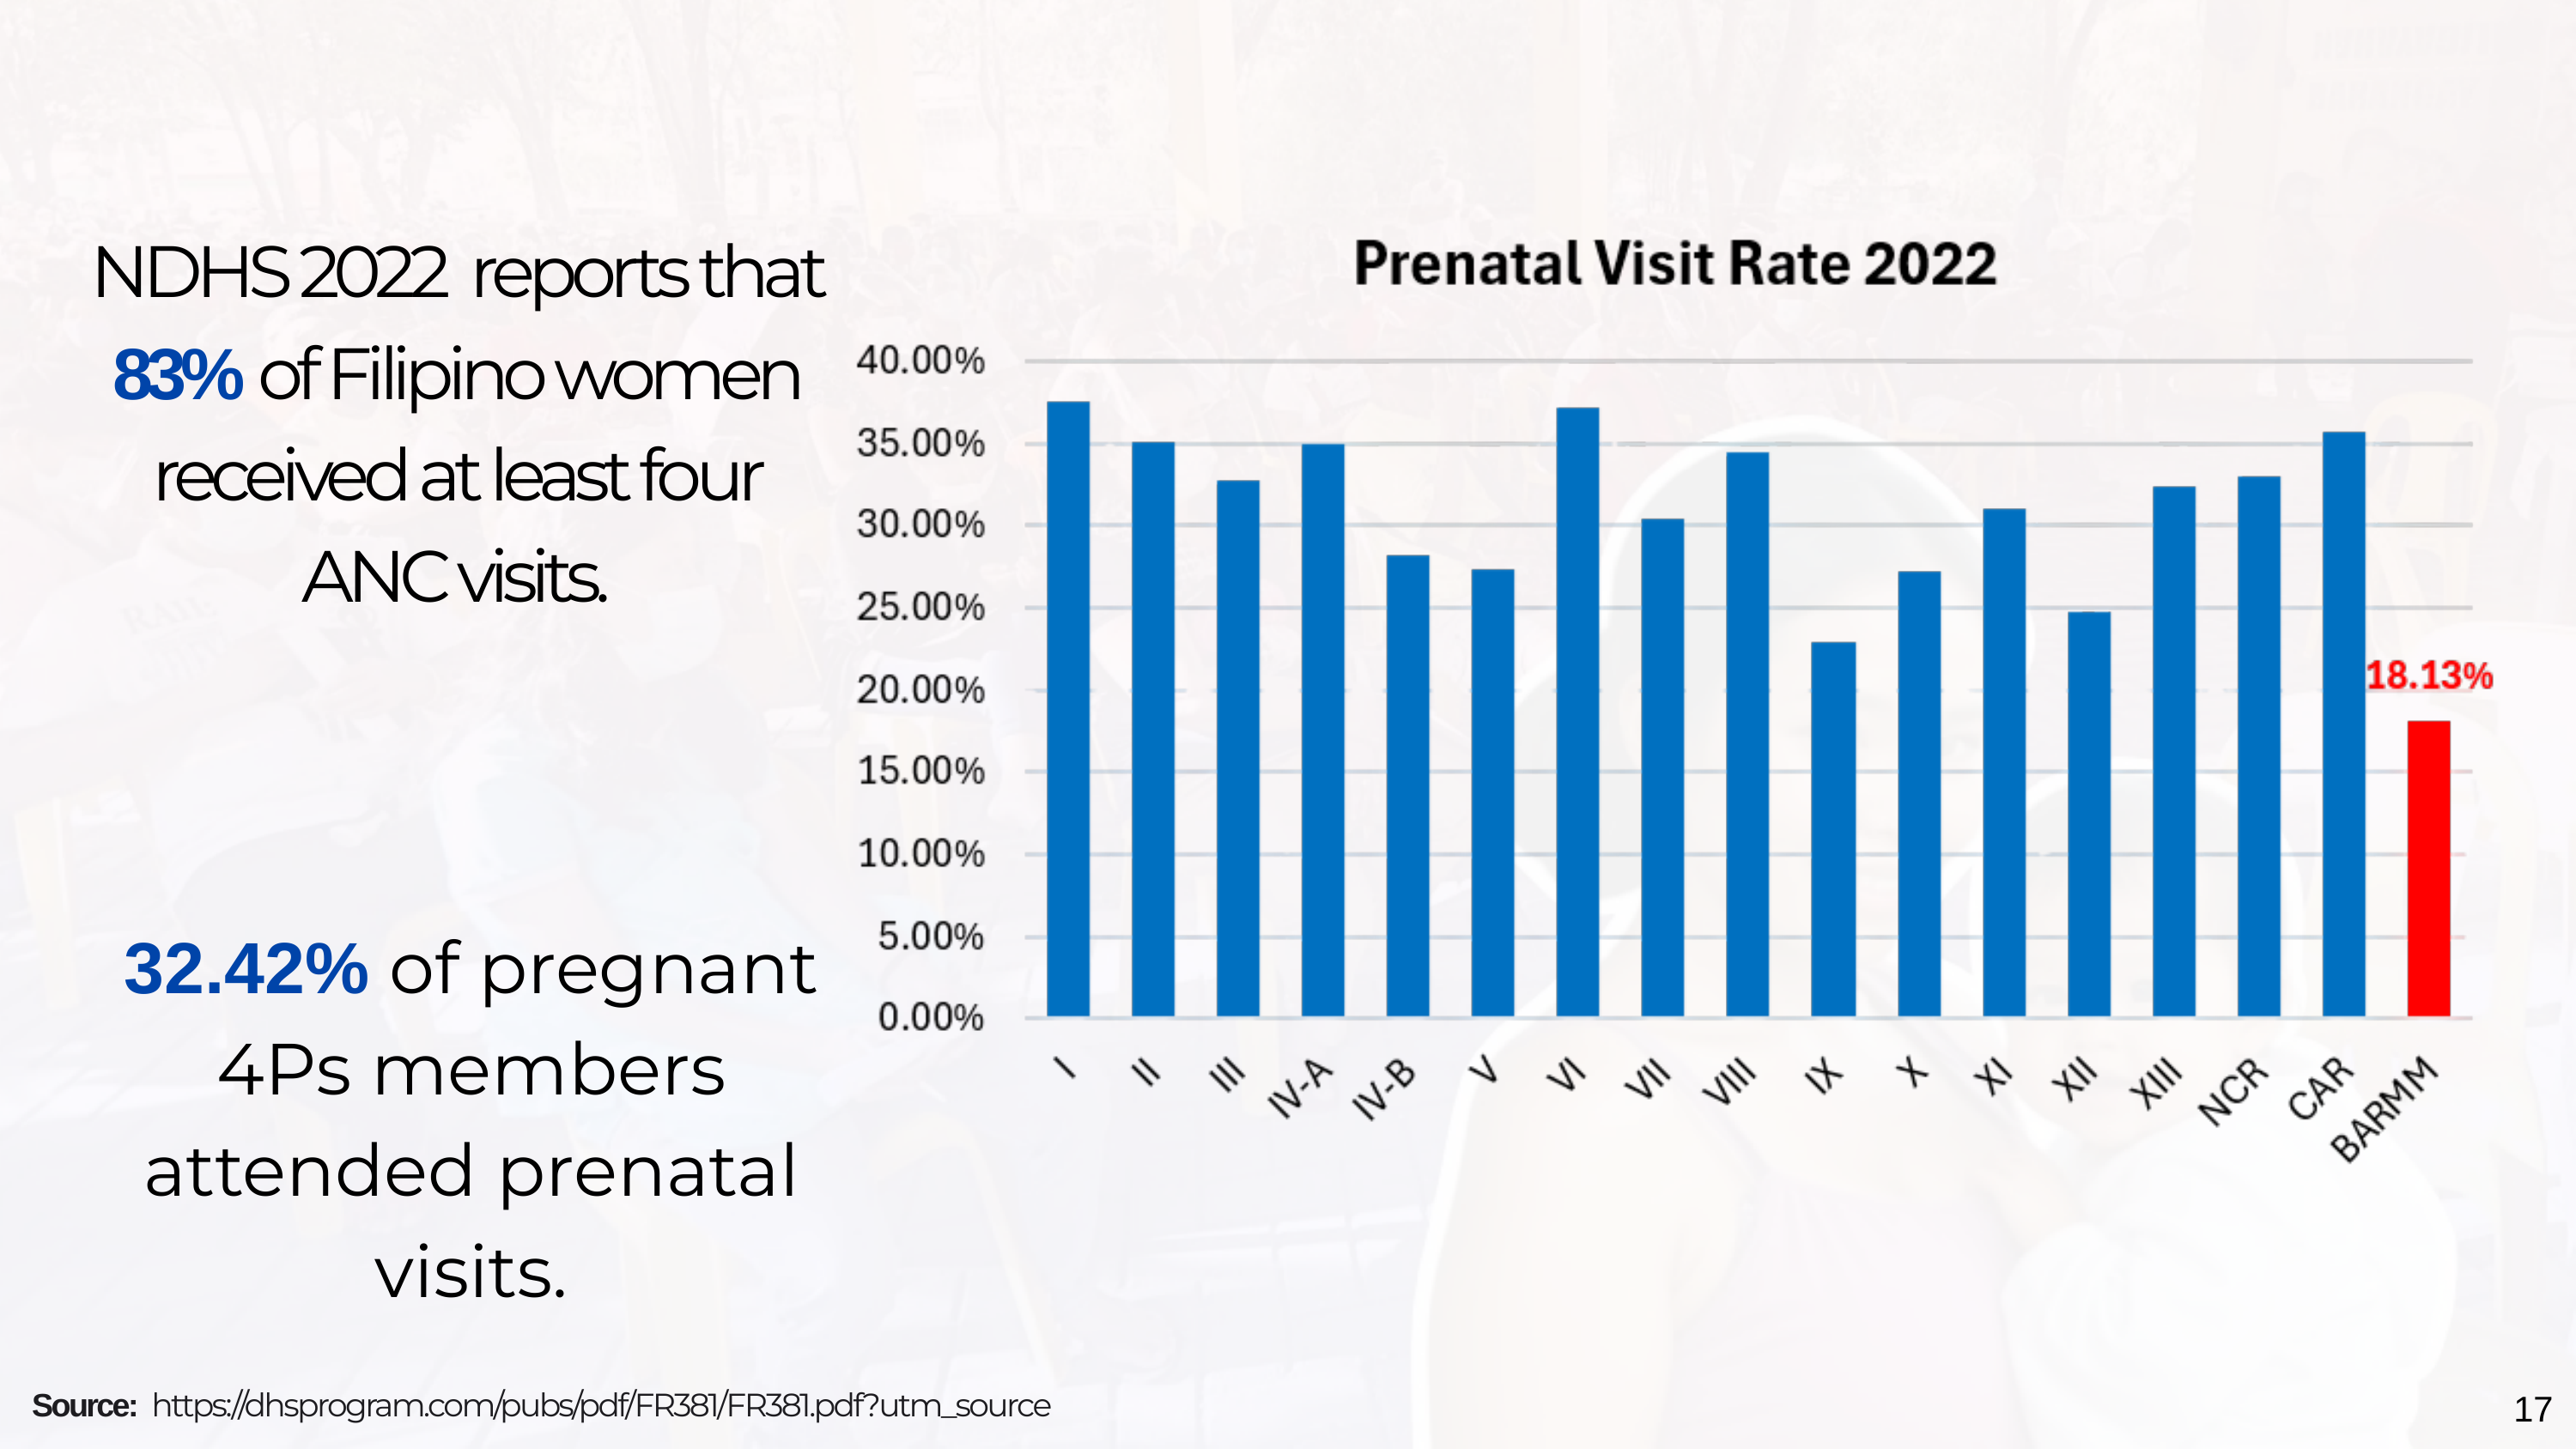

NDHS 2022 reports that 83% of Filipino women received at least four ANC visits.
32.42% of pregnant 4Ps members attended prenatal visits.
Source:  https://dhsprogram.com/pubs/pdf/FR381/FR381.pdf?utm_source
17